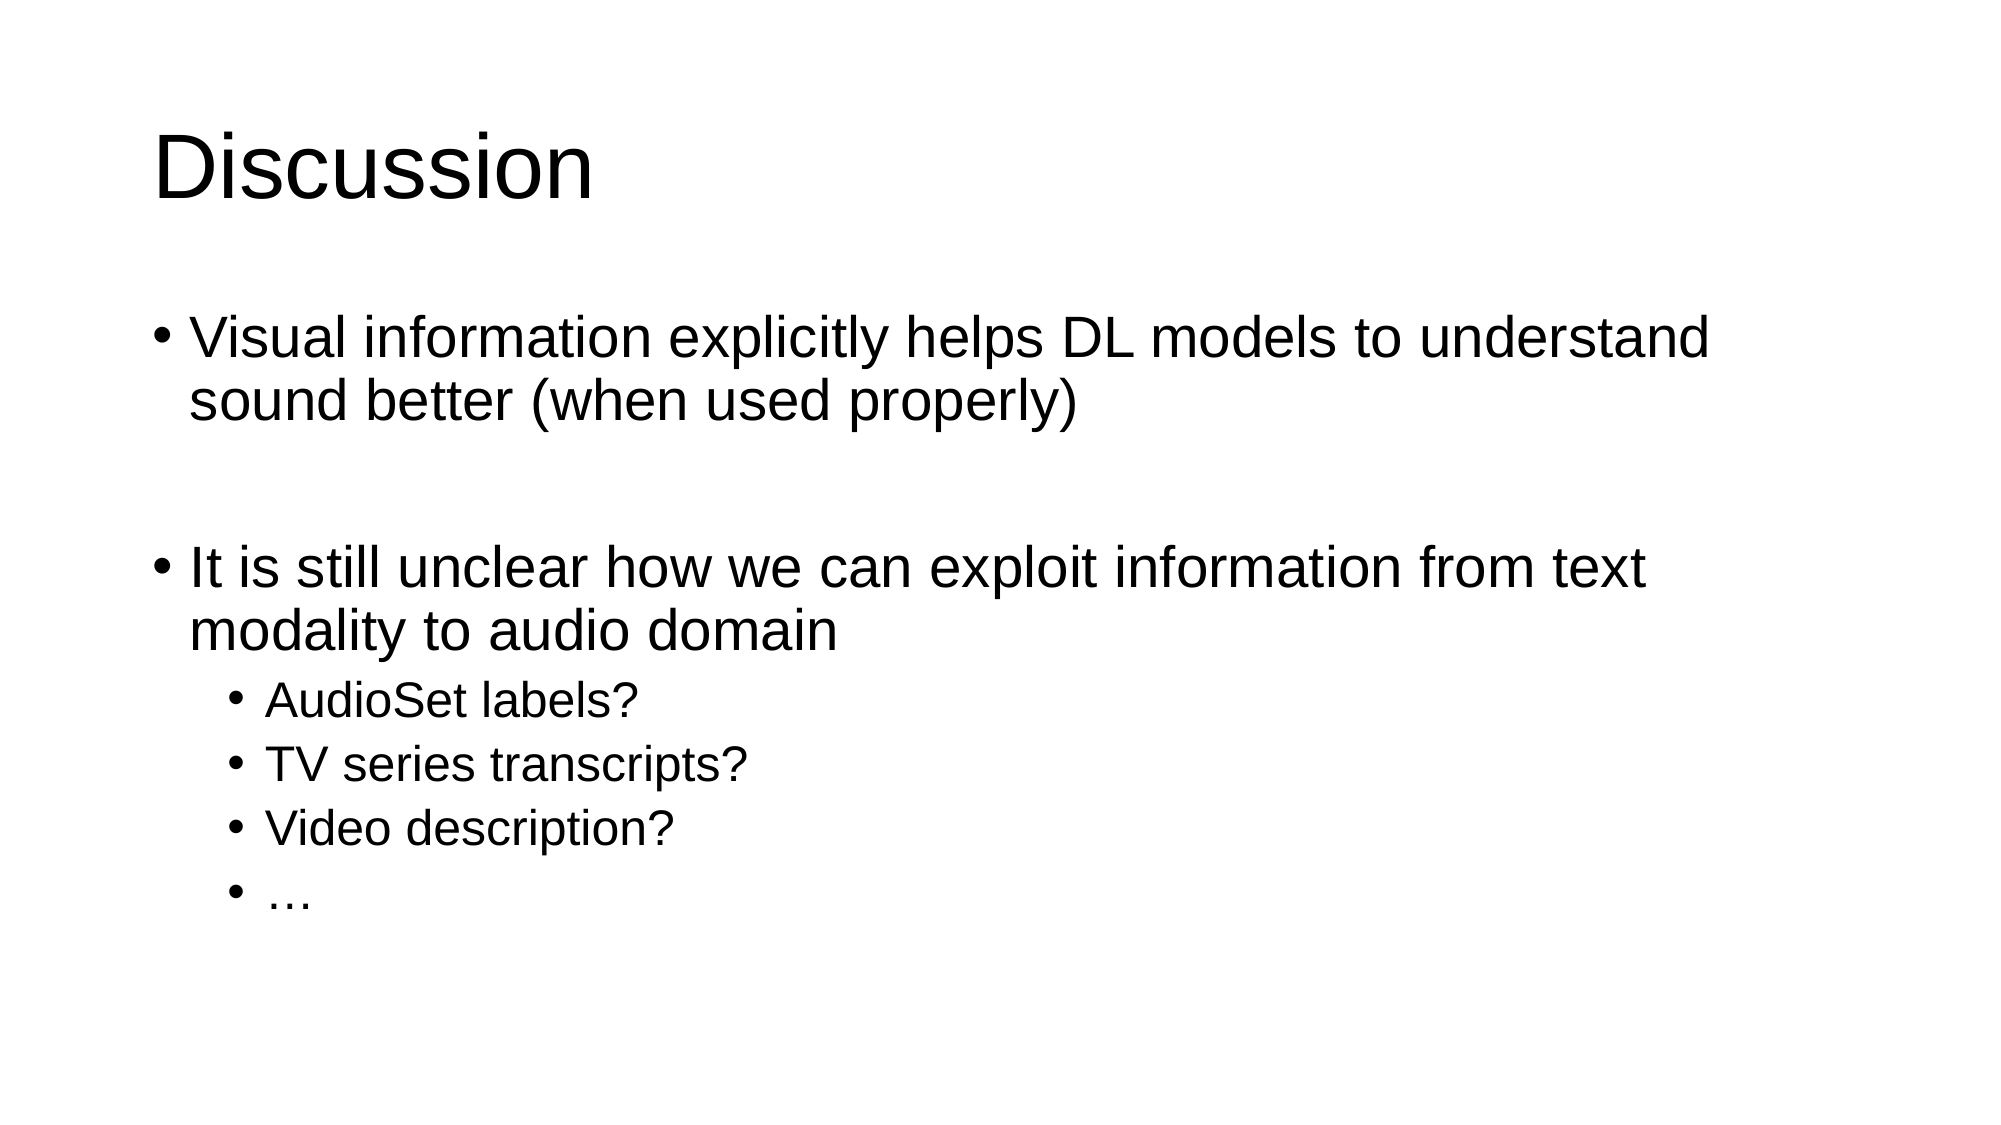

# Discussion
Visual information explicitly helps DL models to understand sound better (when used properly)

It is still unclear how we can exploit information from text modality to audio domain
AudioSet labels?
TV series transcripts?
Video description?
…